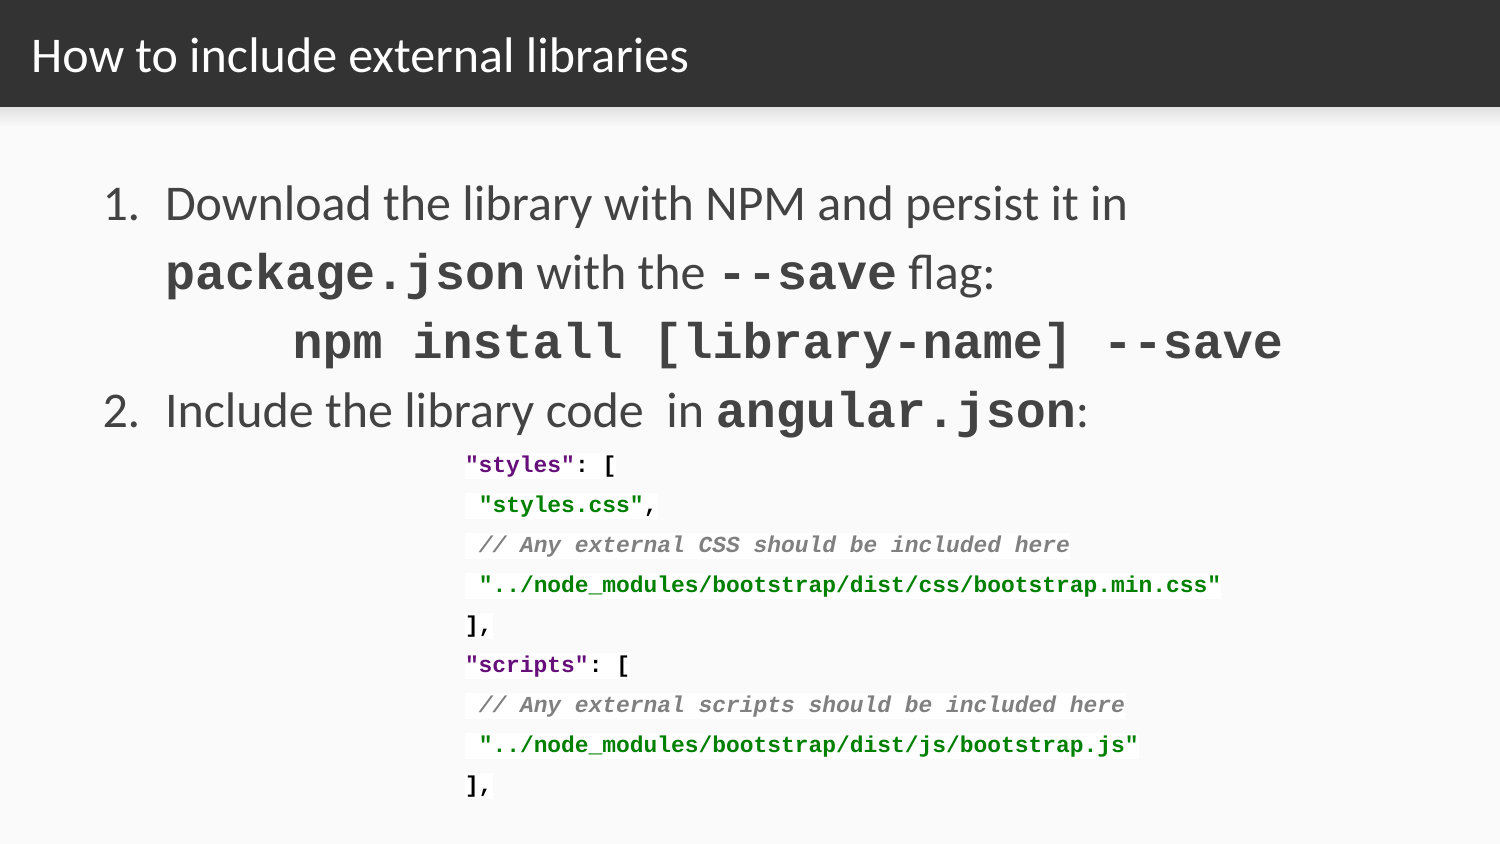

# How to include external libraries
Download the library with NPM and persist it in package.json with the --save flag:
npm install [library-name] --save
Include the library code  in angular.json:
"styles": [
 "styles.css",
 // Any external CSS should be included here
 "../node_modules/bootstrap/dist/css/bootstrap.min.css"
],
"scripts": [
 // Any external scripts should be included here
 "../node_modules/bootstrap/dist/js/bootstrap.js"
],